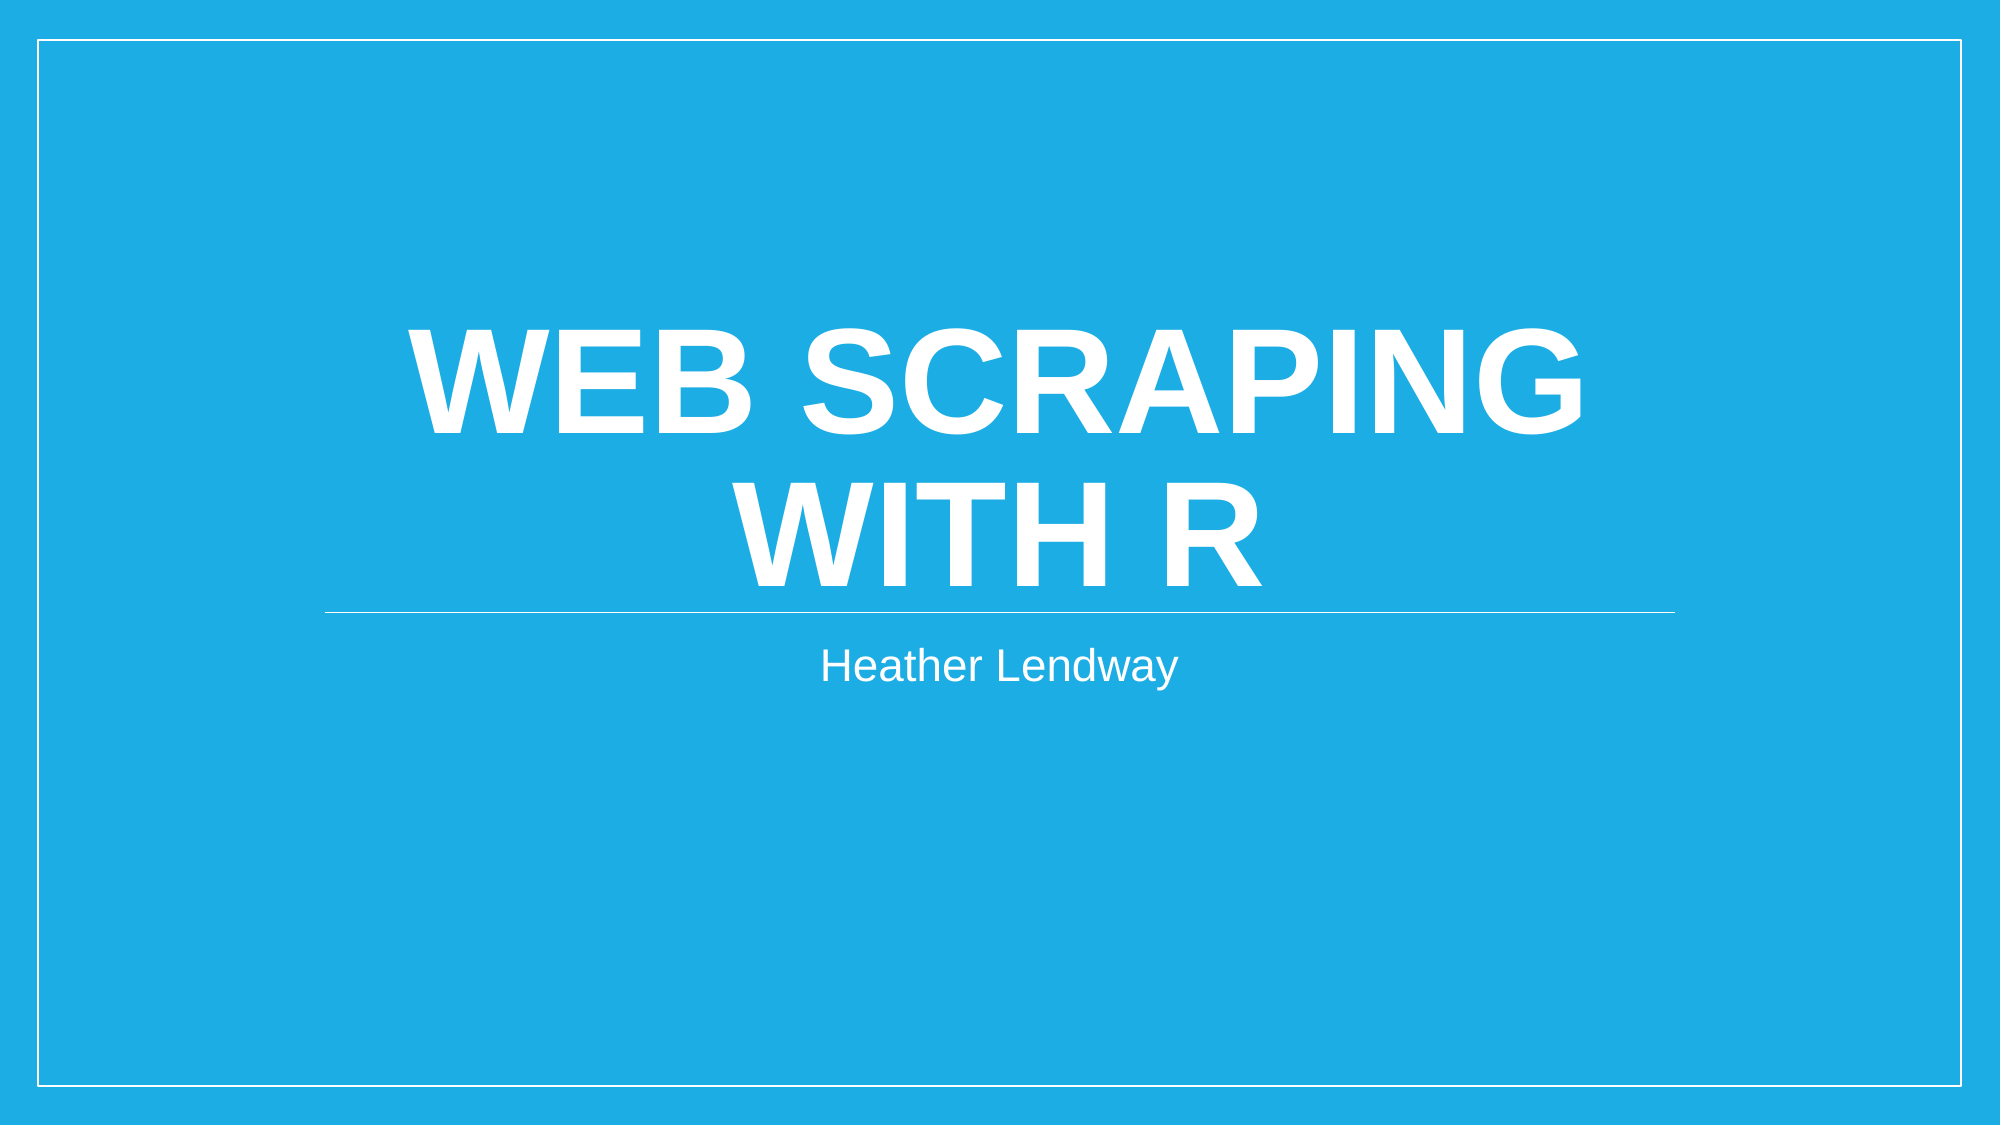

# Web Scraping with R
Heather Lendway